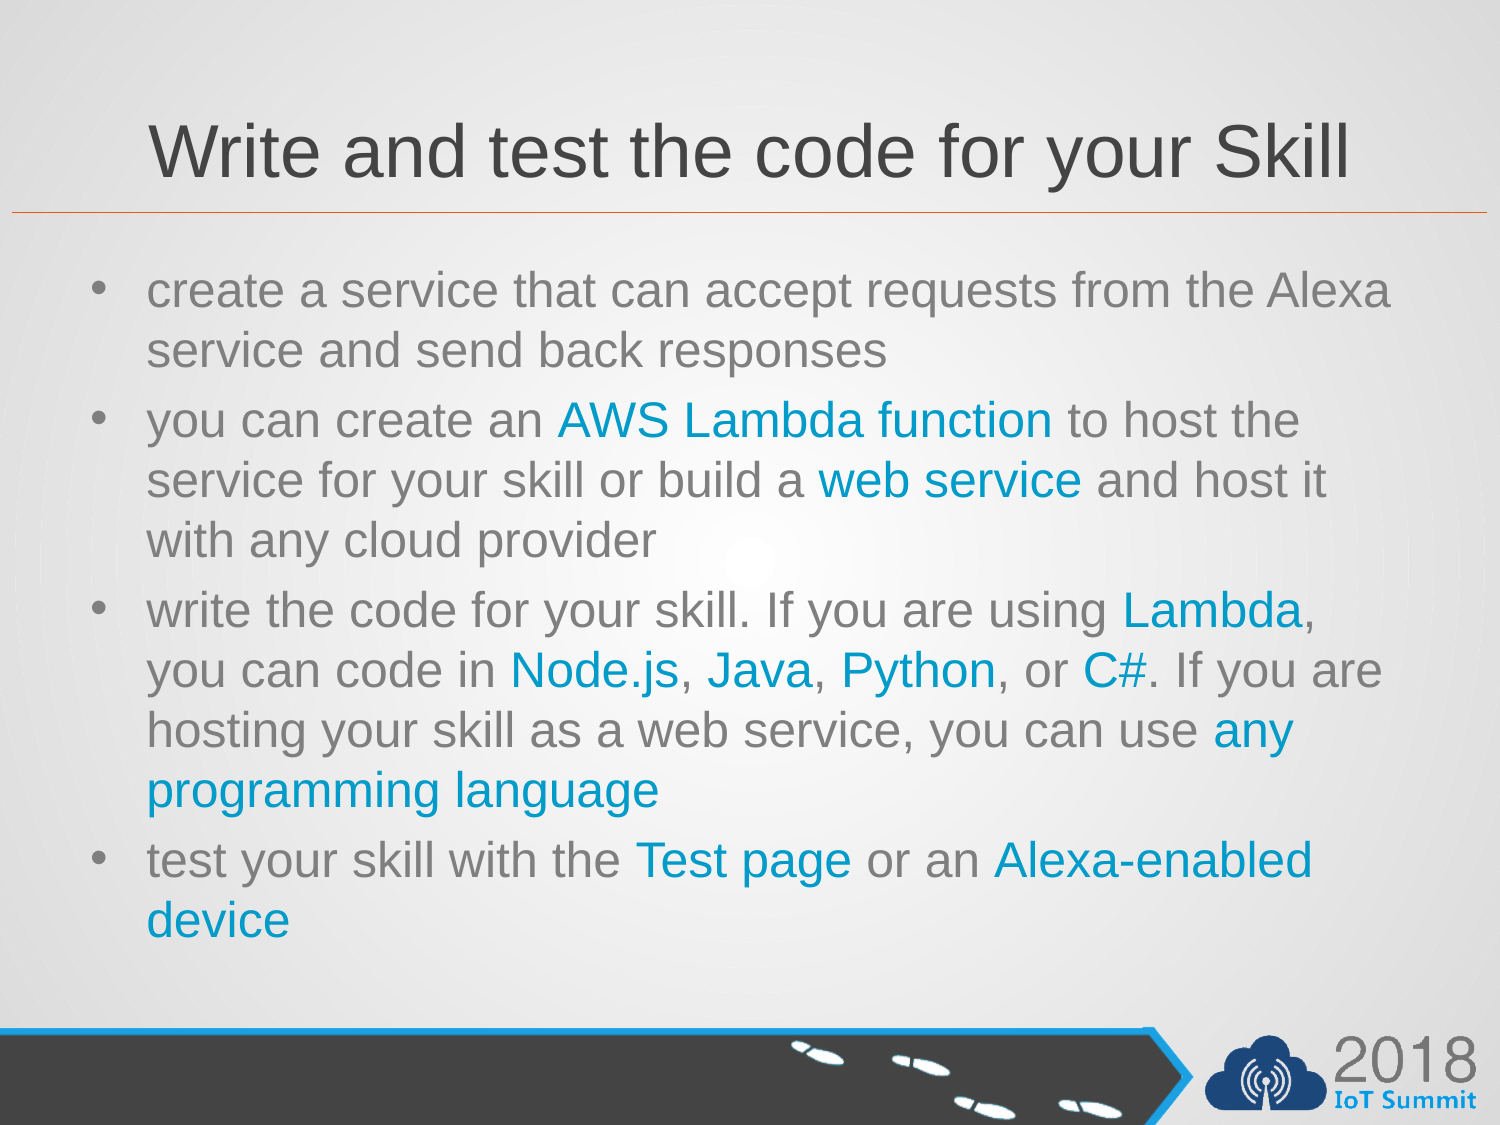

# Write and test the code for your Skill
create a service that can accept requests from the Alexa service and send back responses
you can create an AWS Lambda function to host the service for your skill or build a web service and host it with any cloud provider
write the code for your skill. If you are using Lambda, you can code in Node.js, Java, Python, or C#. If you are hosting your skill as a web service, you can use any programming language
test your skill with the Test page or an Alexa-enabled device